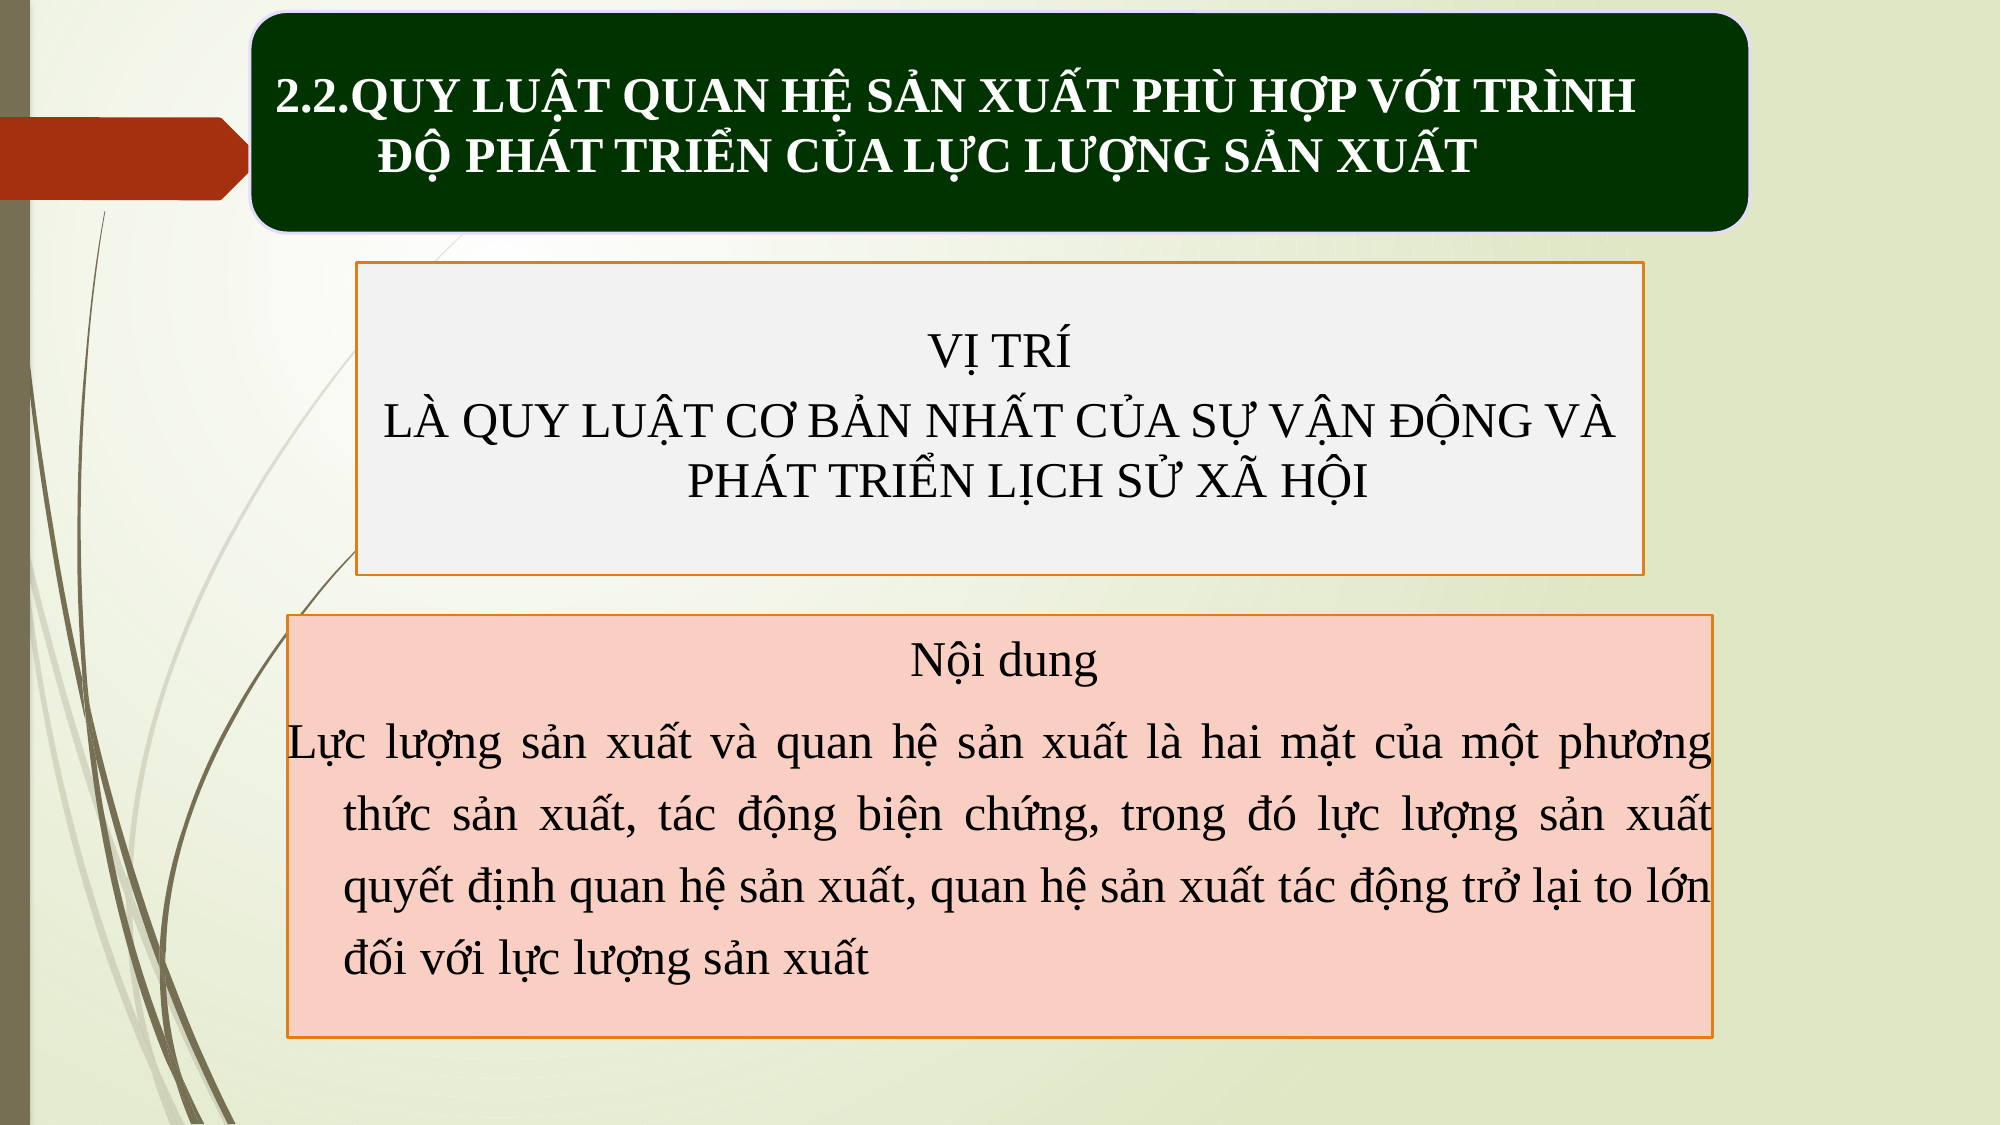

2.2.QUY LUẬT QUAN HỆ SẢN XUẤT PHÙ HỢP VỚI TRÌNH ĐỘ PHÁT TRIỂN CỦA LỰC LƯỢNG SẢN XUẤT

VỊ TRÍ
LÀ QUY LUẬT CƠ BẢN NHẤT CỦA SỰ VẬN ĐỘNG VÀ PHÁT TRIỂN LỊCH SỬ XÃ HỘI
 Nội dung
Lực lượng sản xuất và quan hệ sản xuất là hai mặt của một phương thức sản xuất, tác động biện chứng, trong đó lực lượng sản xuất quyết định quan hệ sản xuất, quan hệ sản xuất tác động trở lại to lớn đối với lực lượng sản xuất